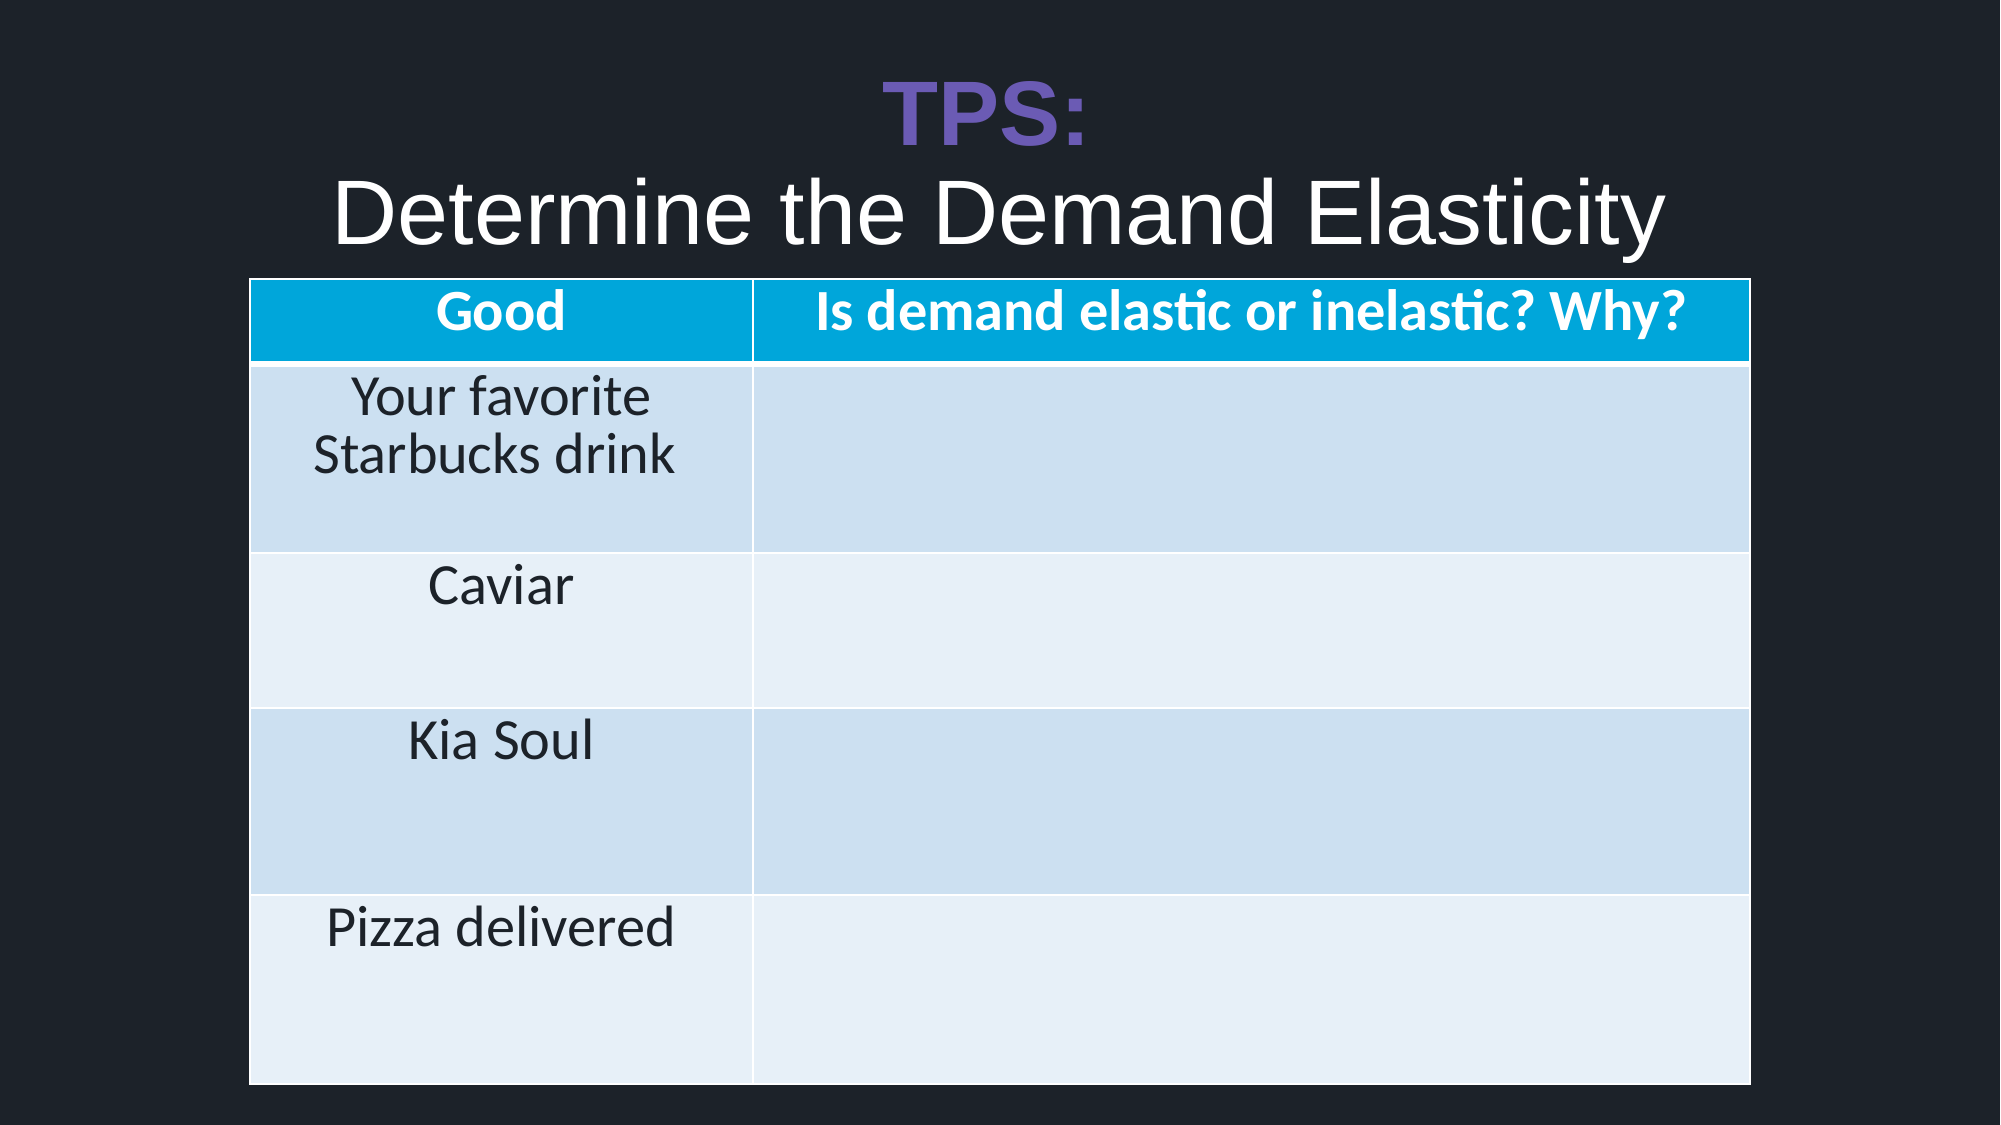

TPS:
Determine the Demand Elasticity
| Good | Is demand elastic or inelastic? Why? |
| --- | --- |
| Your favorite Starbucks drink |  |
| Caviar |  |
| Kia Soul |  |
| Pizza delivered |  |